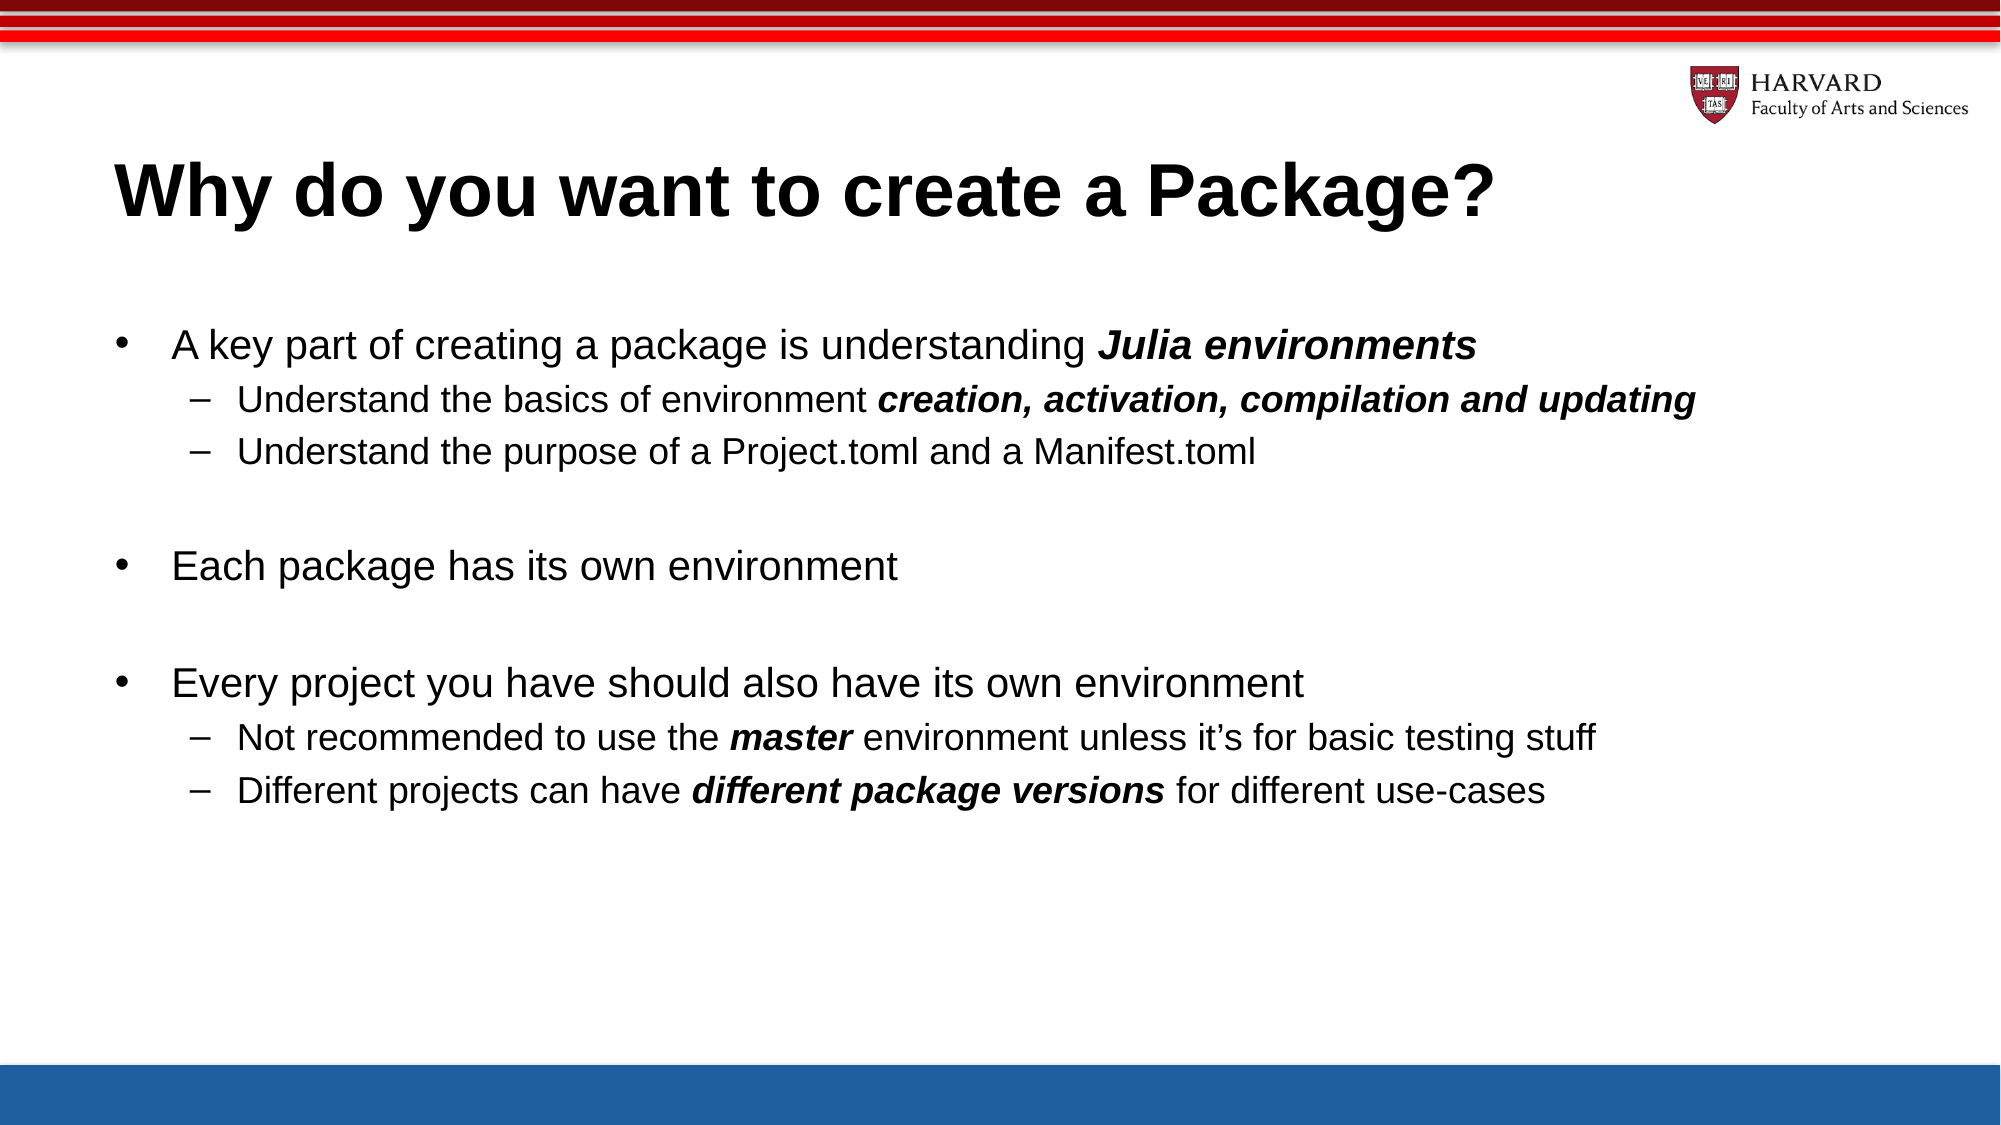

# Why do you want to create a Package?
A key part of creating a package is understanding Julia environments
Understand the basics of environment creation, activation, compilation and updating
Understand the purpose of a Project.toml and a Manifest.toml

Each package has its own environment

Every project you have should also have its own environment
Not recommended to use the master environment unless it’s for basic testing stuff
Different projects can have different package versions for different use-cases